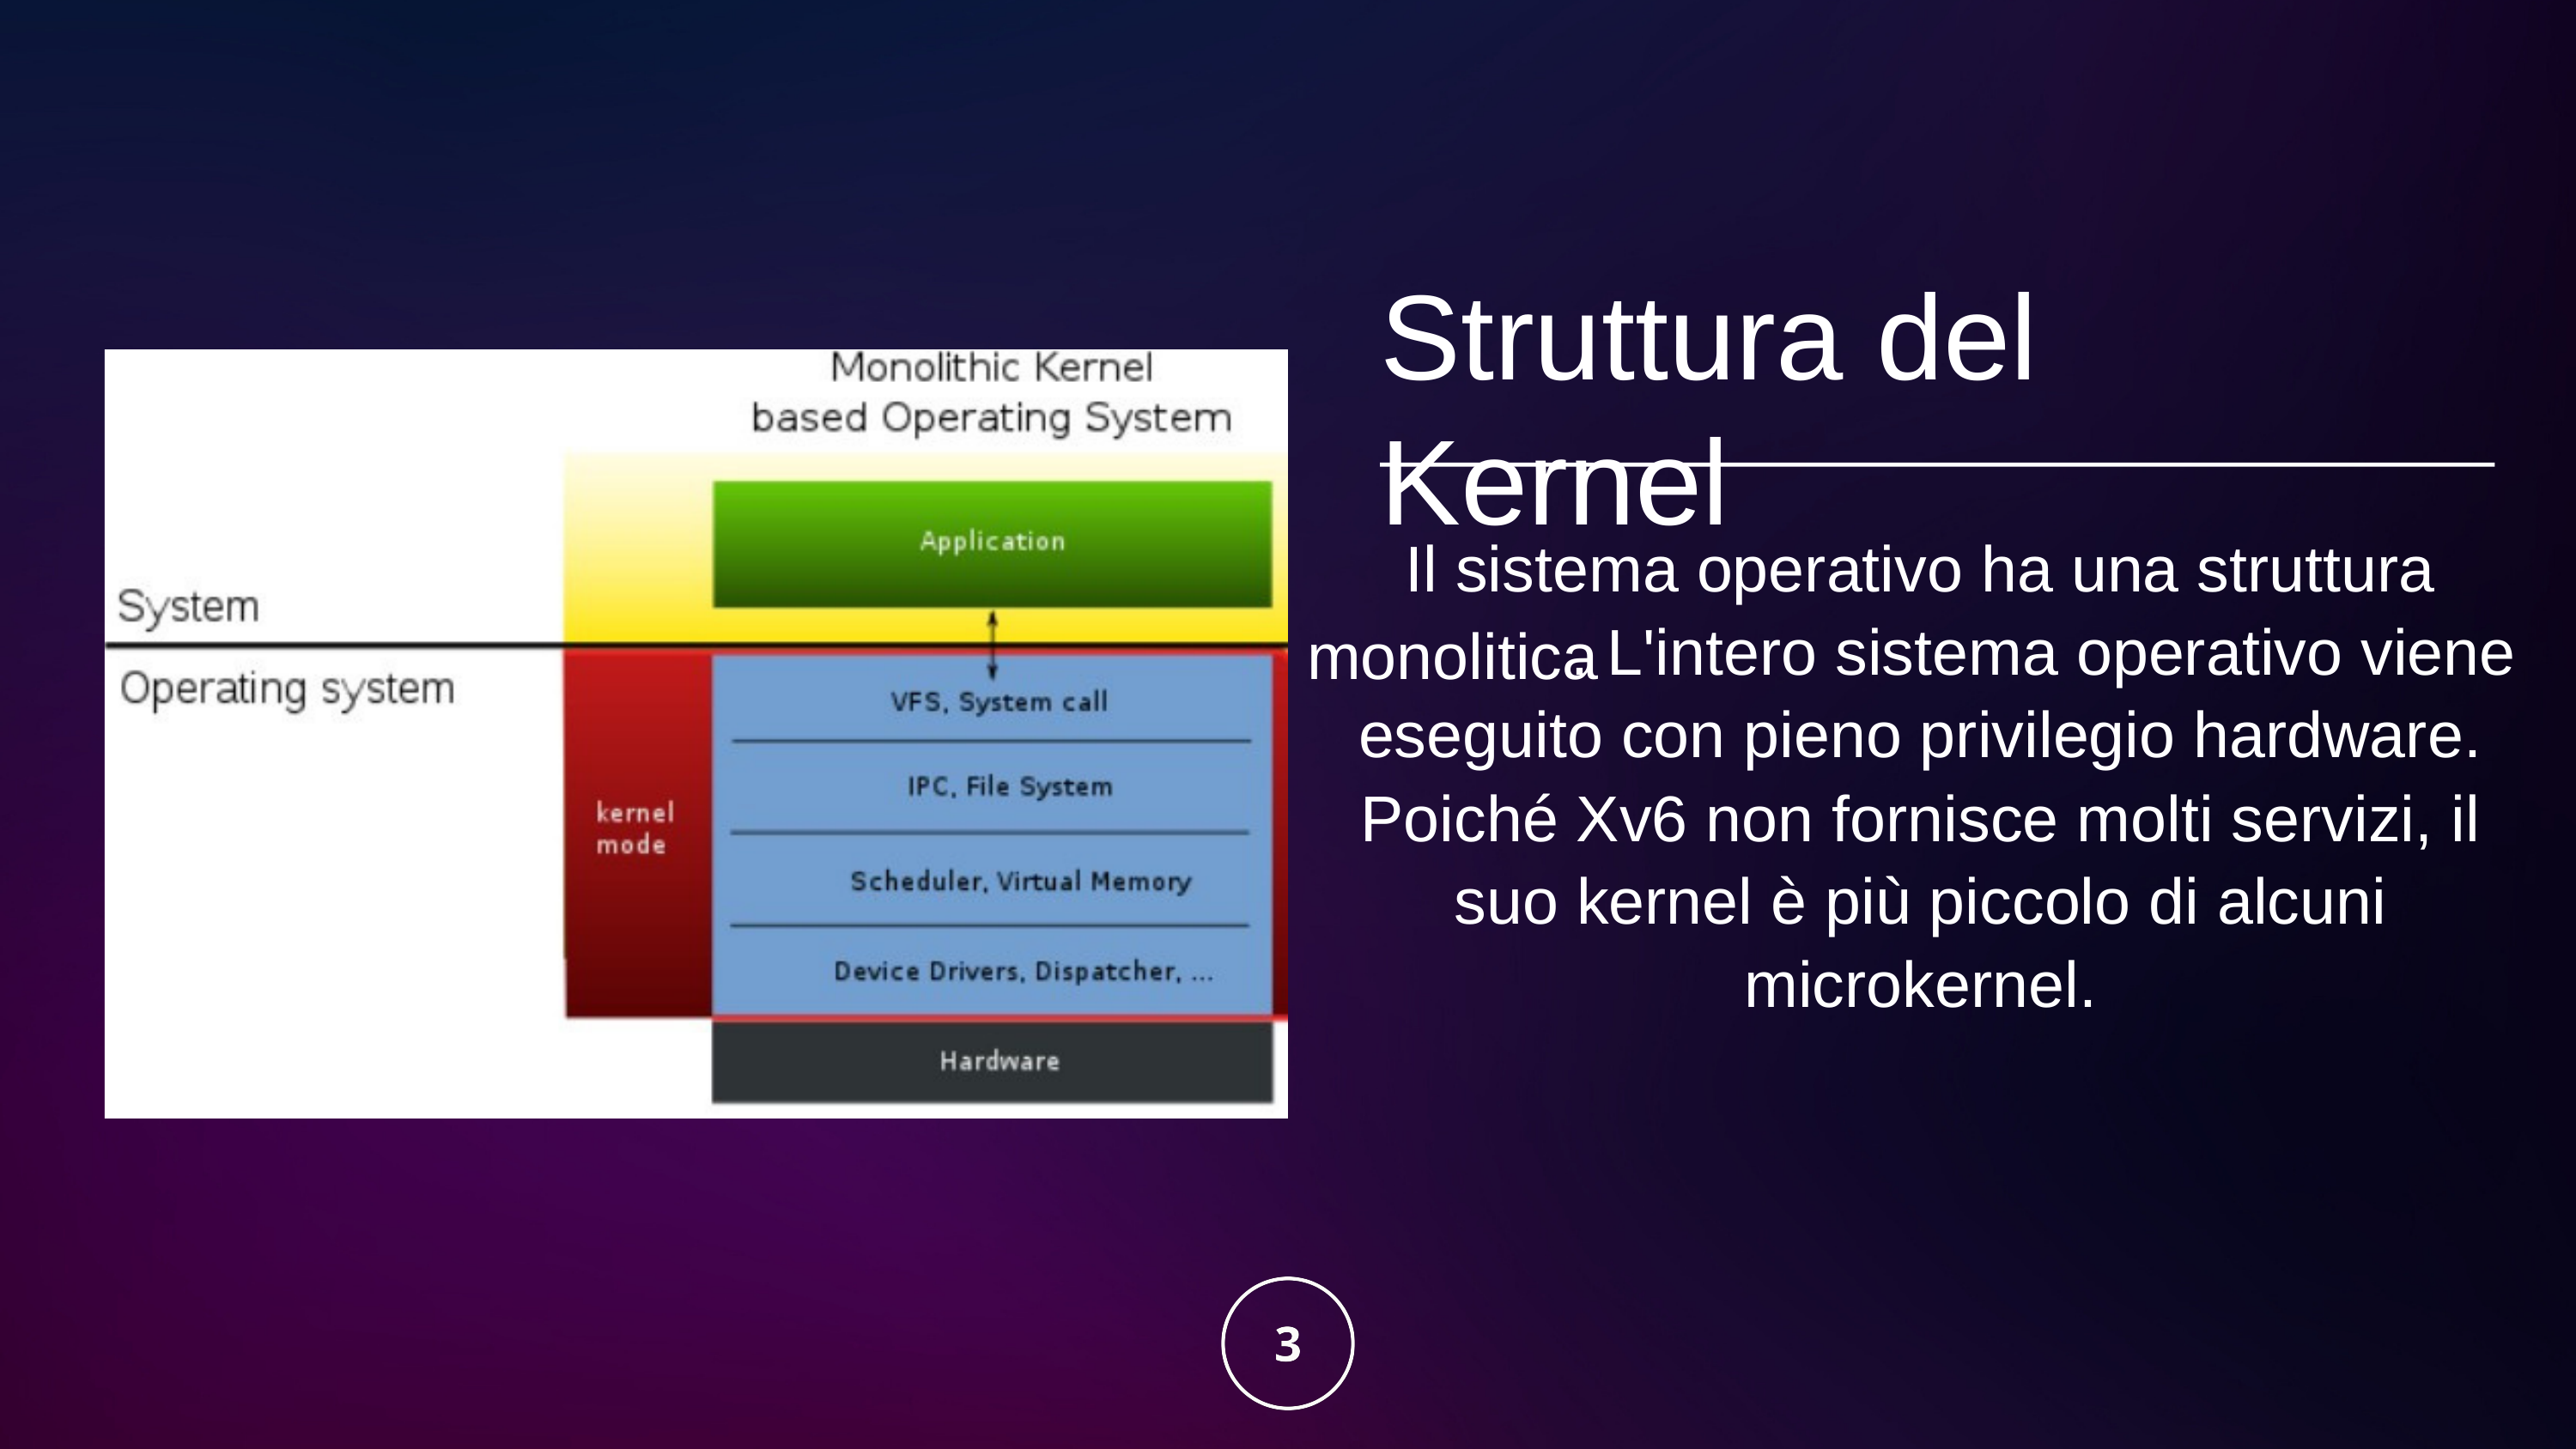

Struttura del Kernel

Il sistema operativo ha una struttura
. L'intero sistema operativo viene
eseguito con pieno privilegio hardware. Poiché Xv6 non fornisce molti servizi, il suo kernel è più piccolo di alcuni microkernel.
monolitica